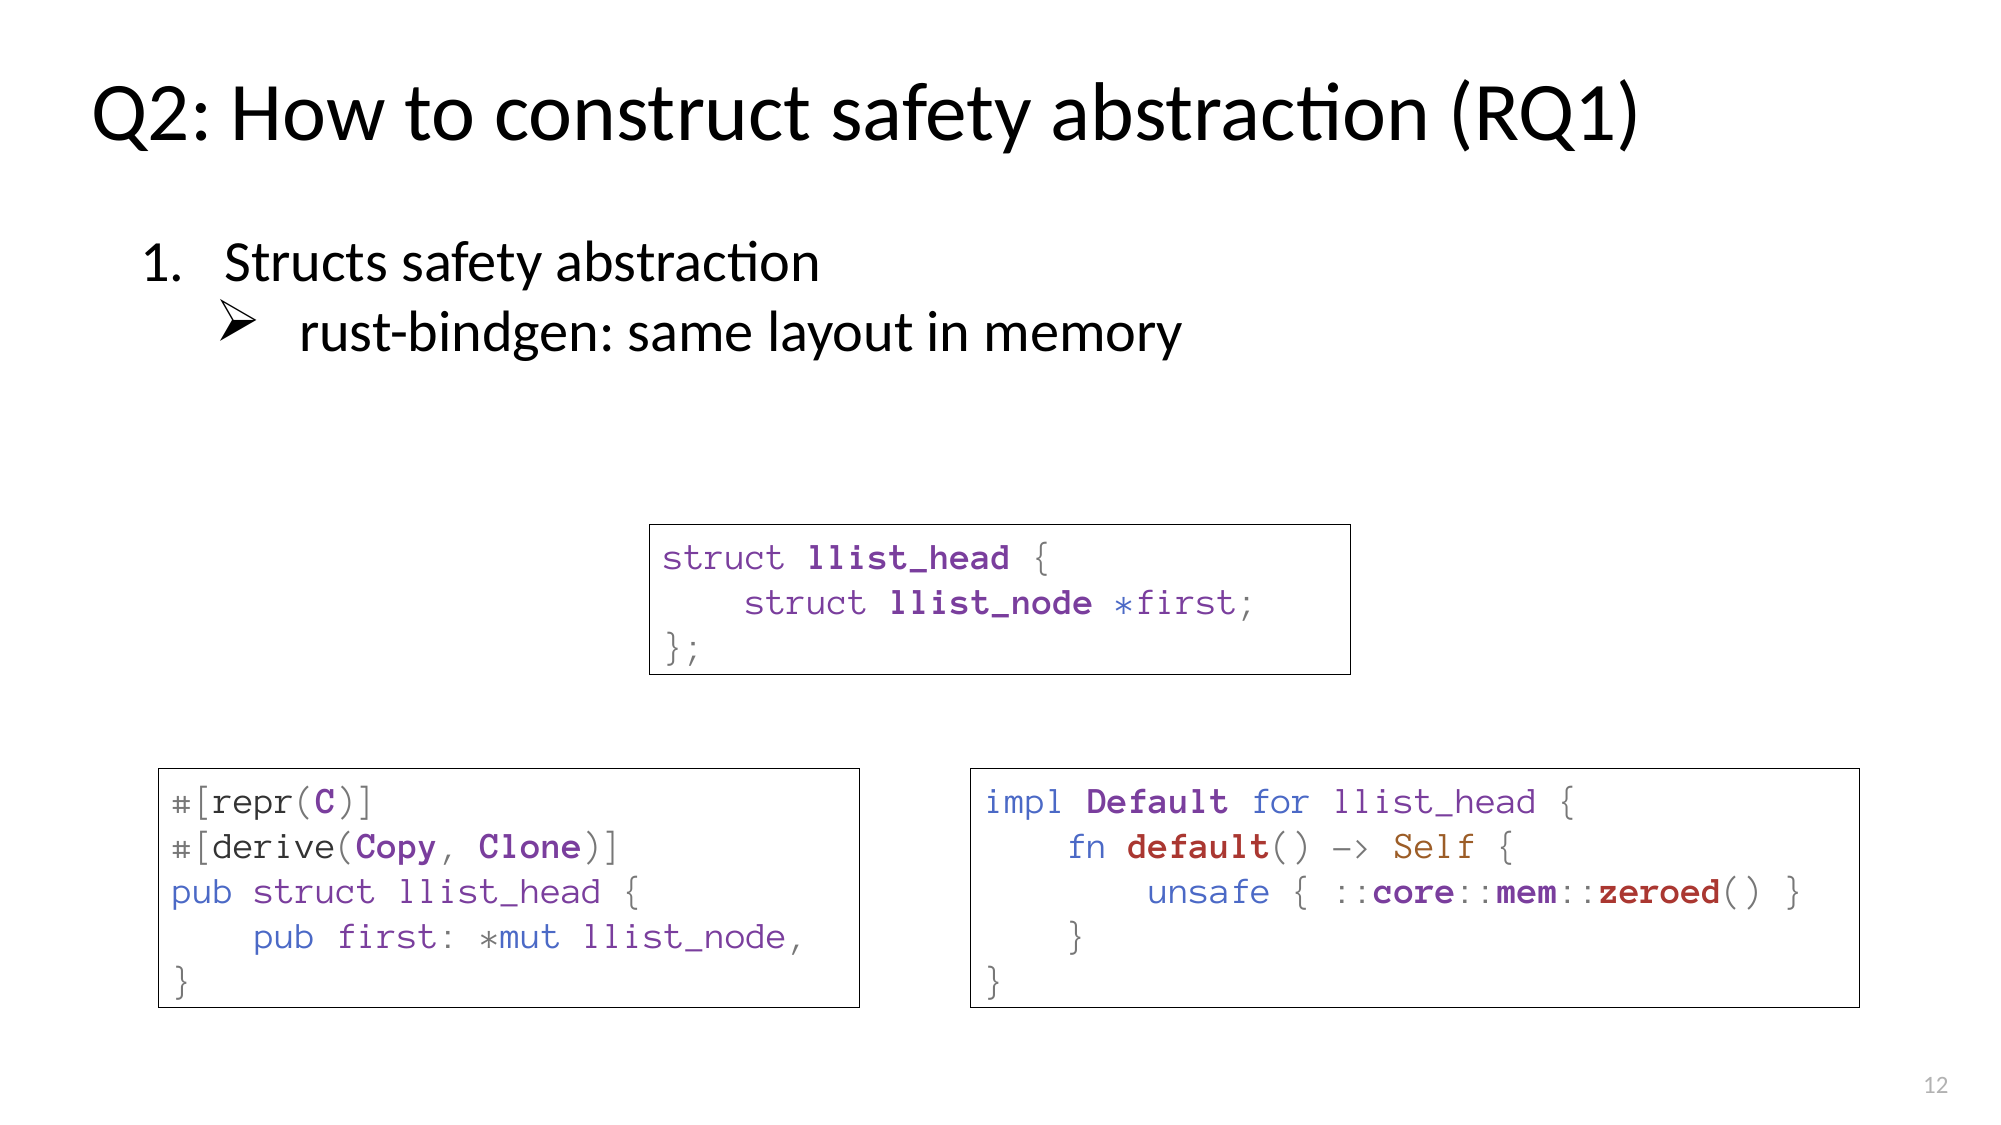

# Q2: How to construct safety abstraction (RQ1)
Structs safety abstraction
rust-bindgen: same layout in memory

struct llist_head {
    struct llist_node *first;
};
#[repr(C)]
#[derive(Copy, Clone)]
pub struct llist_head {
    pub first: *mut llist_node,
}
impl Default for llist_head {
    fn default() -> Self {
        unsafe { ::core::mem::zeroed() }
    }
}
12